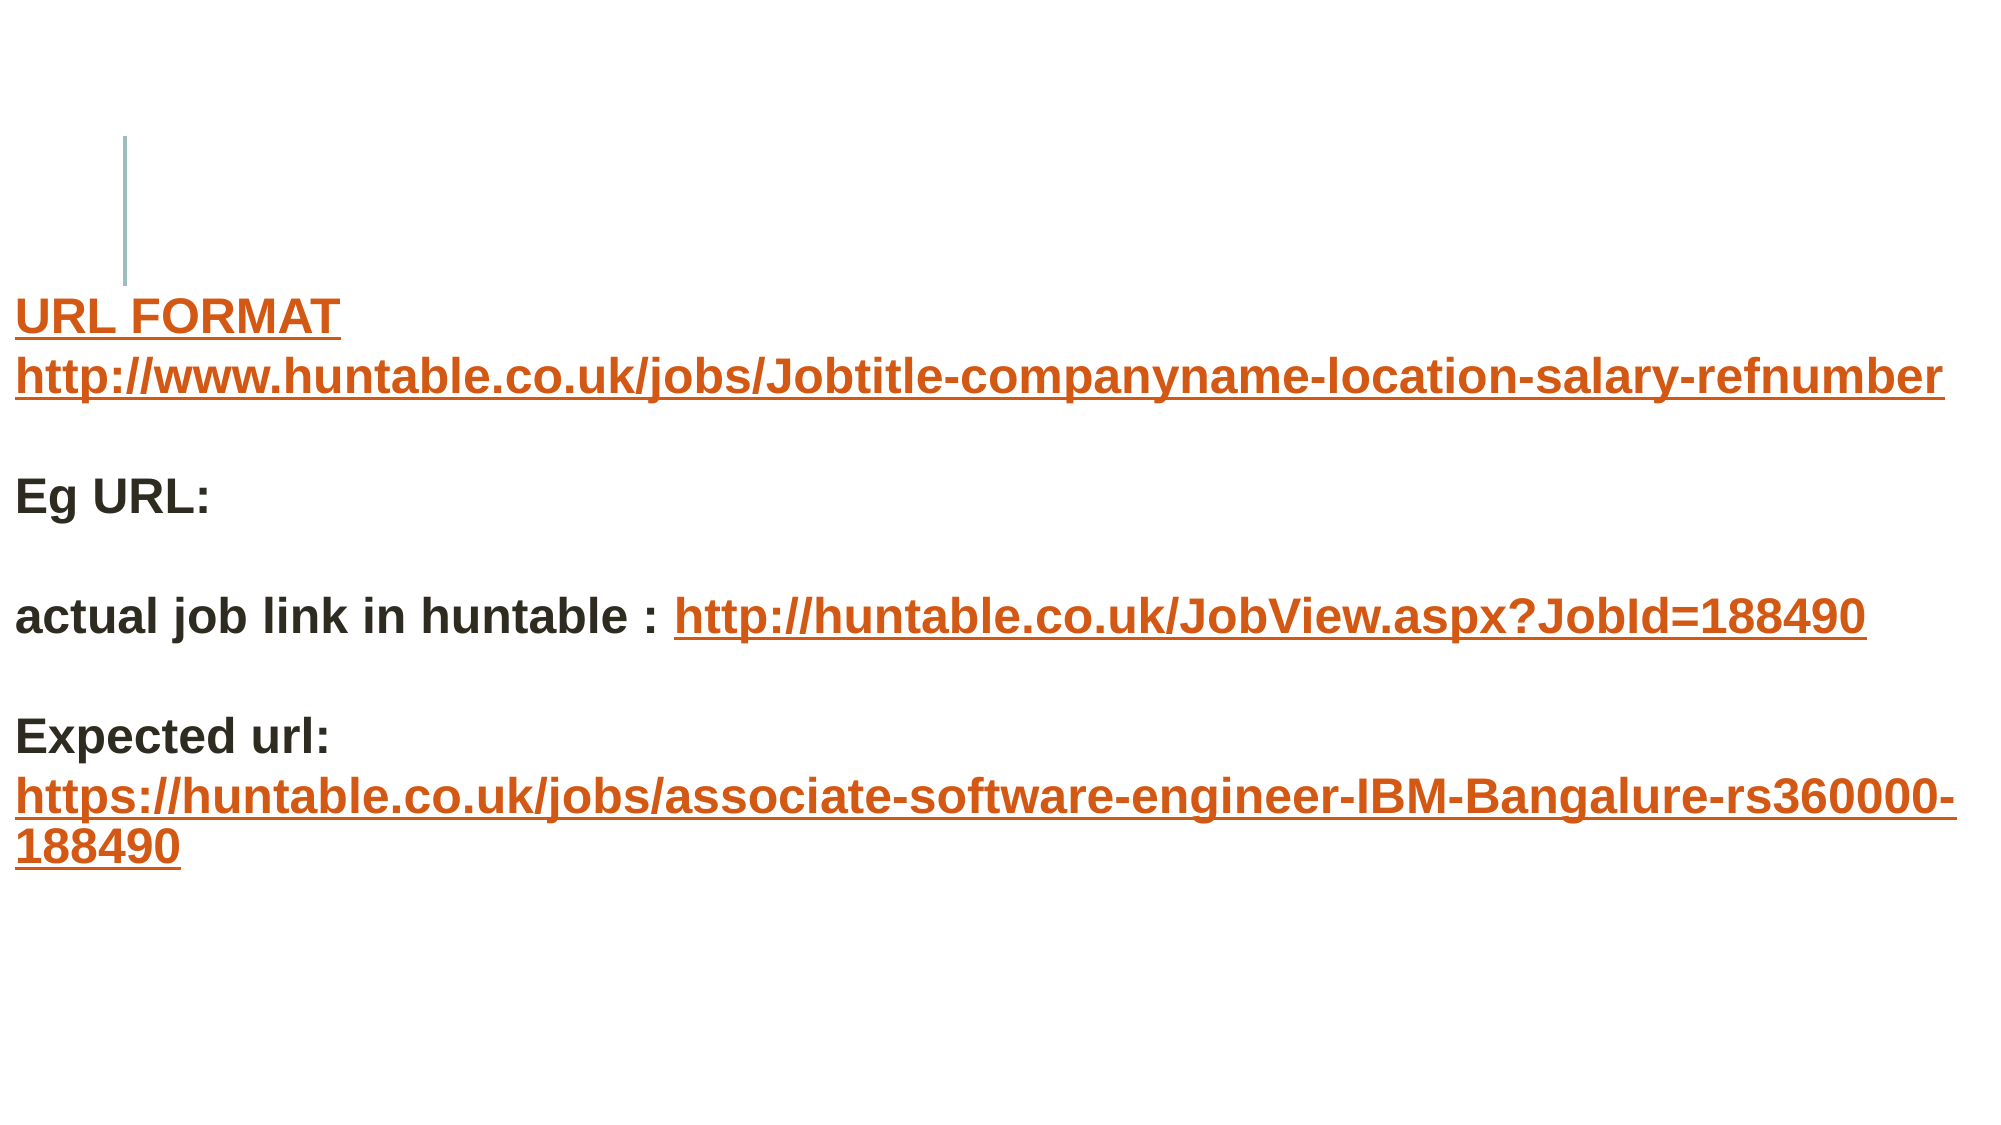

URL FORMAT
http://www.huntable.co.uk/jobs/Jobtitle-companyname-location-salary-refnumber

Eg URL:

actual job link in huntable : http://huntable.co.uk/JobView.aspx?JobId=188490

Expected url: https://huntable.co.uk/jobs/associate-software-engineer-IBM-Bangalure-rs360000-188490